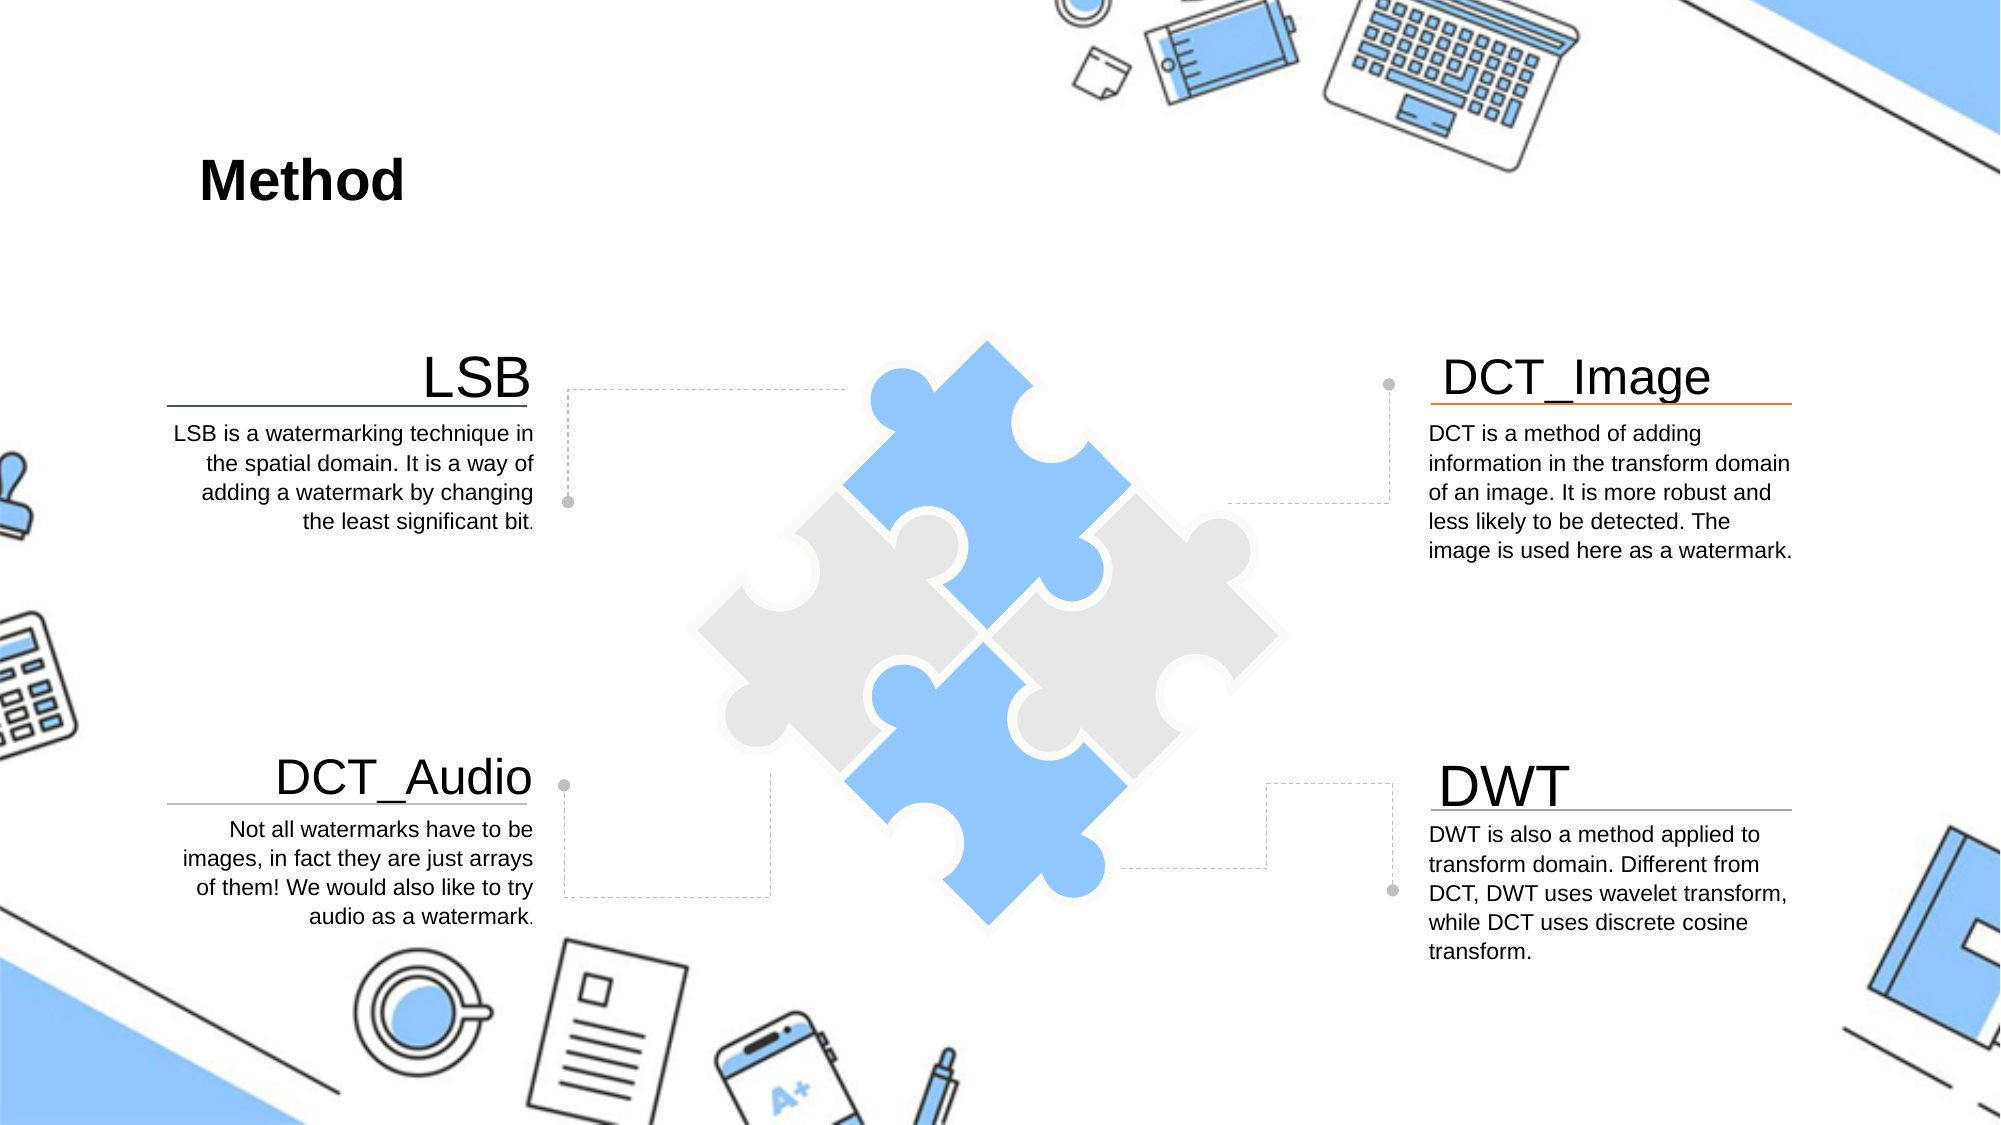

Method
LSB

DCT_Image

LSB is a watermarking technique in the spatial domain. It is a way of adding a watermark by changing the least significant bit.
DCT is a method of adding information in the transform domain of an image. It is more robust and less likely to be detected. The image is used here as a watermark.

DCT_Audio
DWT

Not all watermarks have to be images, in fact they are just arrays of them! We would also like to try audio as a watermark.

DWT is also a method applied to transform domain. Different from DCT, DWT uses wavelet transform, while DCT uses discrete cosine transform.